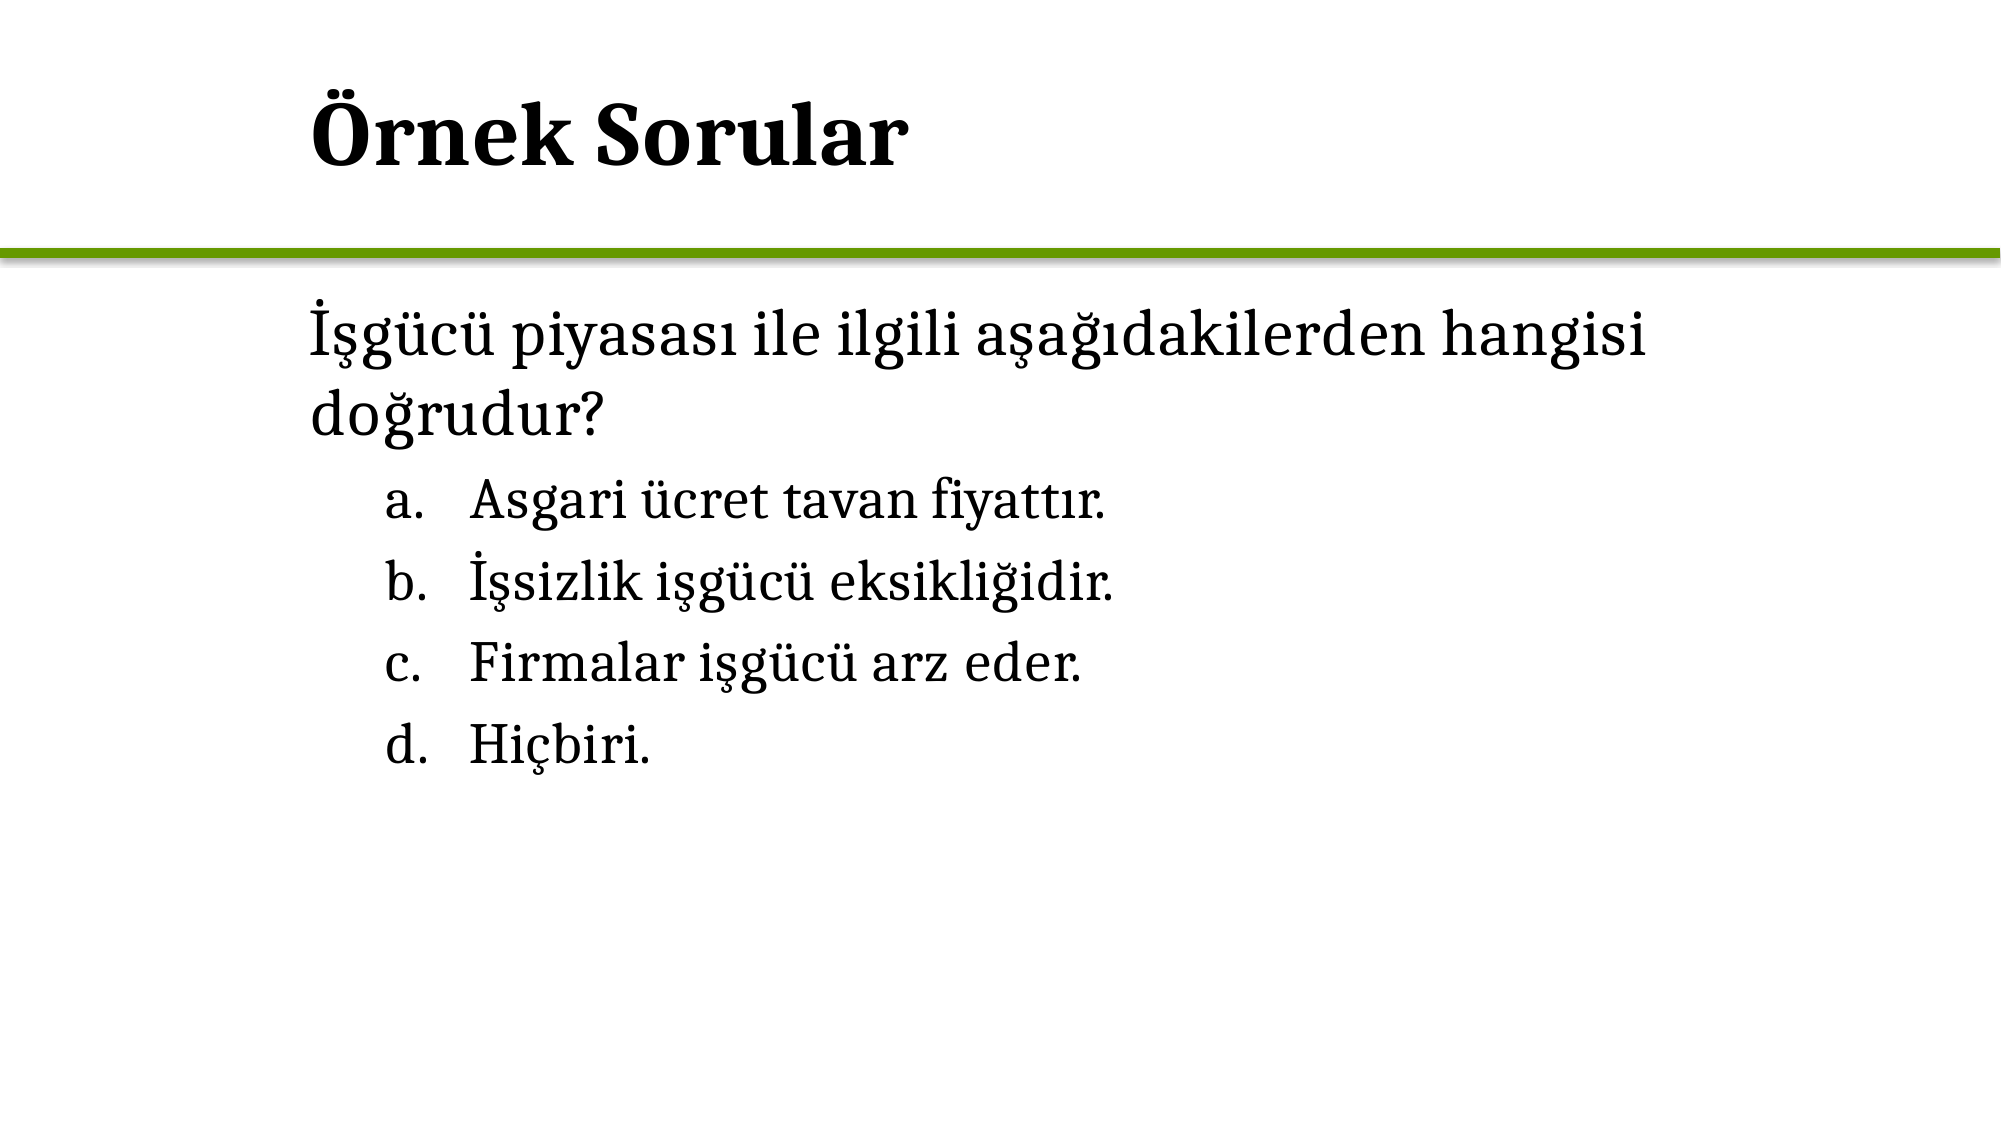

# Örnek Sorular
İşgücü piyasası ile ilgili aşağıdakilerden hangisi doğrudur?
Asgari ücret tavan fiyattır.
İşsizlik işgücü eksikliğidir.
Firmalar işgücü arz eder.
Hiçbiri.